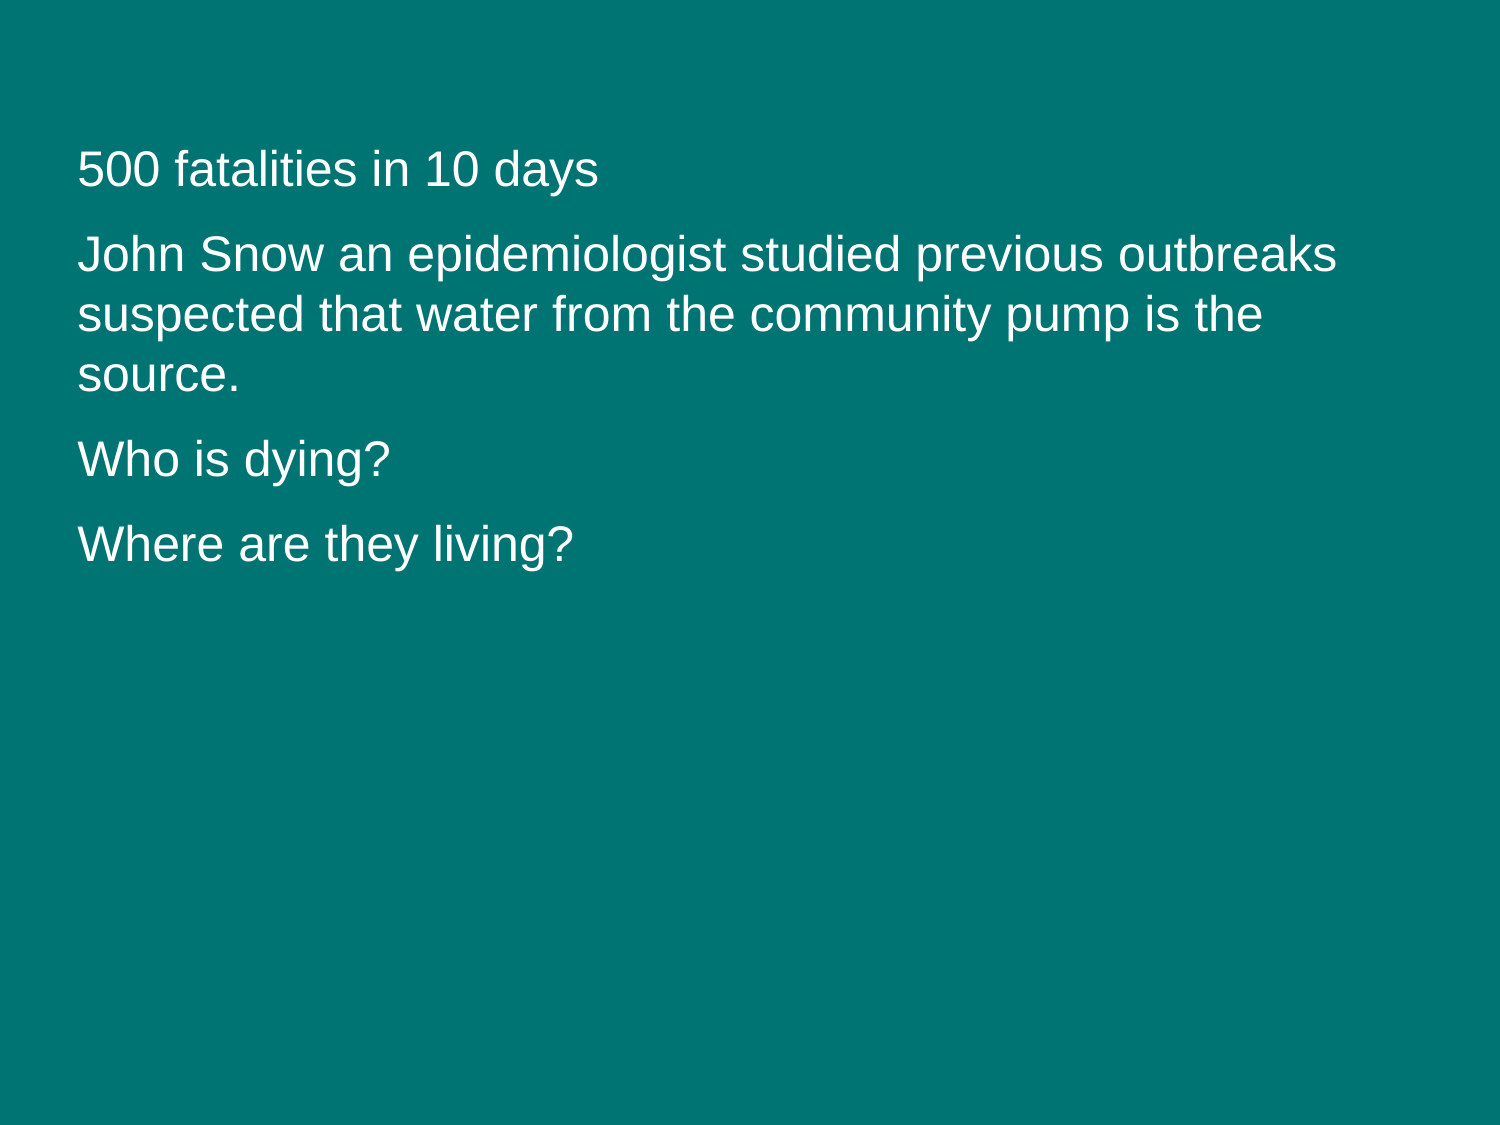

500 fatalities in 10 days
John Snow an epidemiologist studied previous outbreaks suspected that water from the community pump is the source.
Who is dying?
Where are they living?